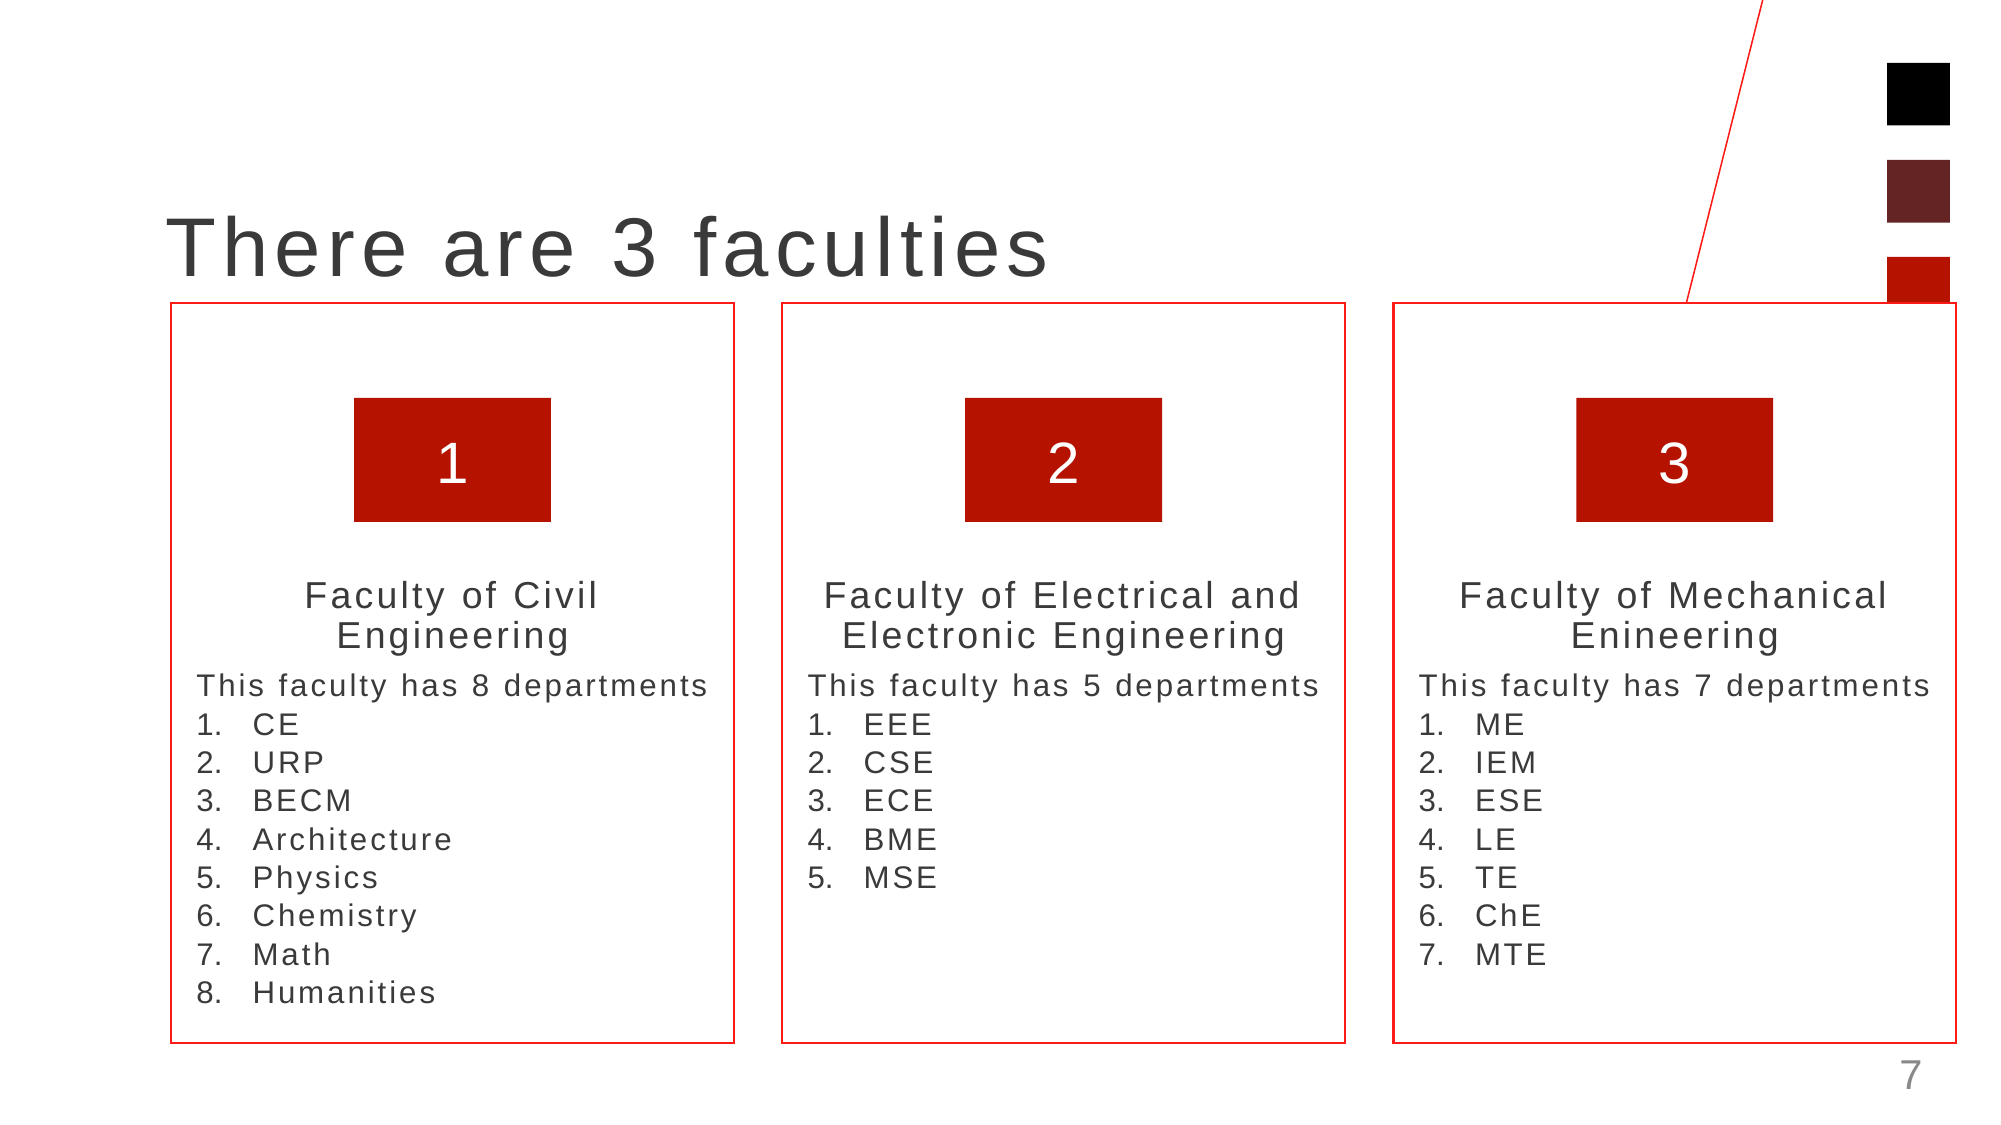

# There are 3 faculties
Faculty of Civil Engineering
This faculty has 8 departments
CE
URP
BECM
Architecture
Physics
Chemistry
Math
Humanities
Faculty of Electrical and Electronic Engineering
This faculty has 5 departments
EEE
CSE
ECE
BME
MSE
Faculty of Mechanical Enineering
This faculty has 7 departments
ME
IEM
ESE
LE
TE
ChE
MTE
1
2
3
7